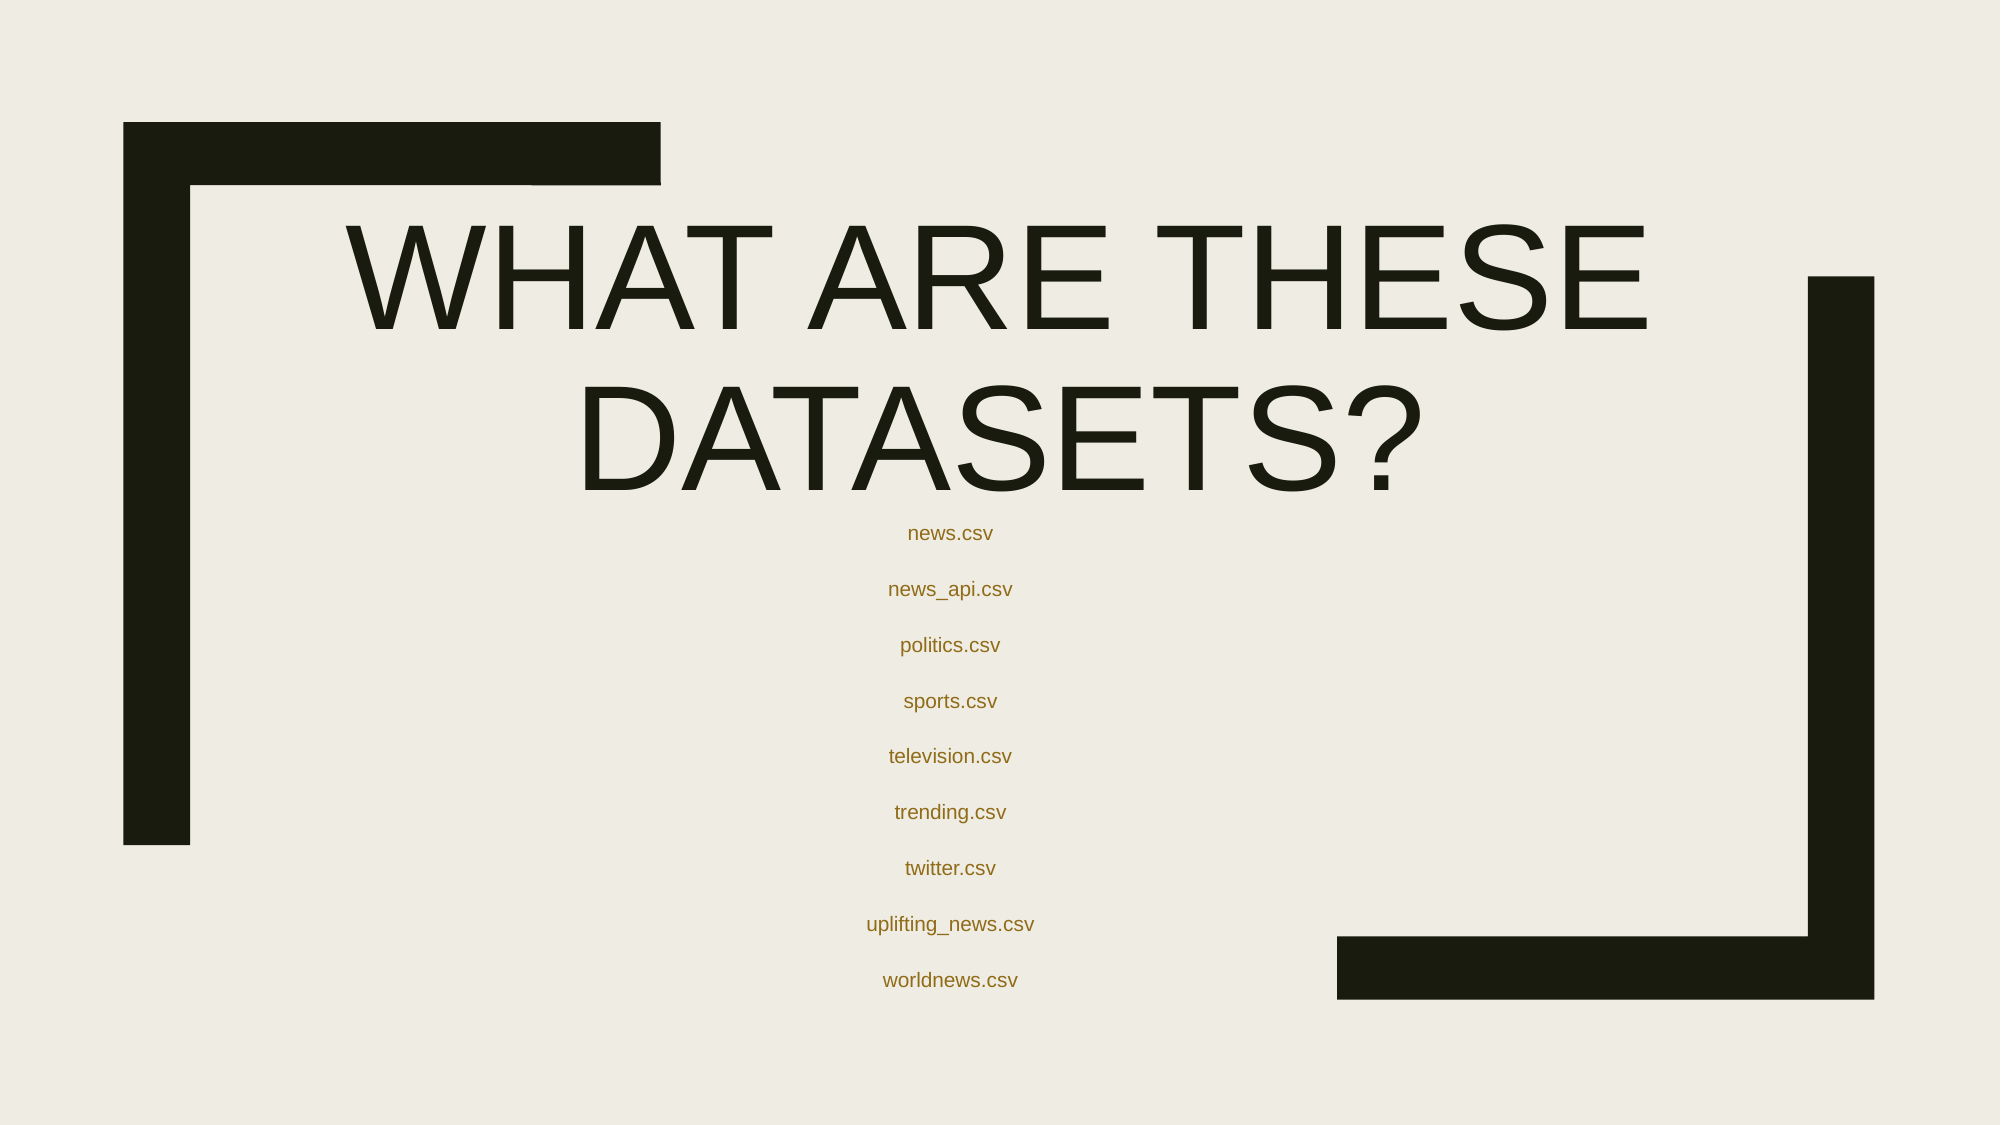

# What are these datasets?
news.csv

news_api.csv

politics.csv

sports.csv

television.csv

trending.csv

twitter.csv

uplifting_news.csv

worldnews.csv